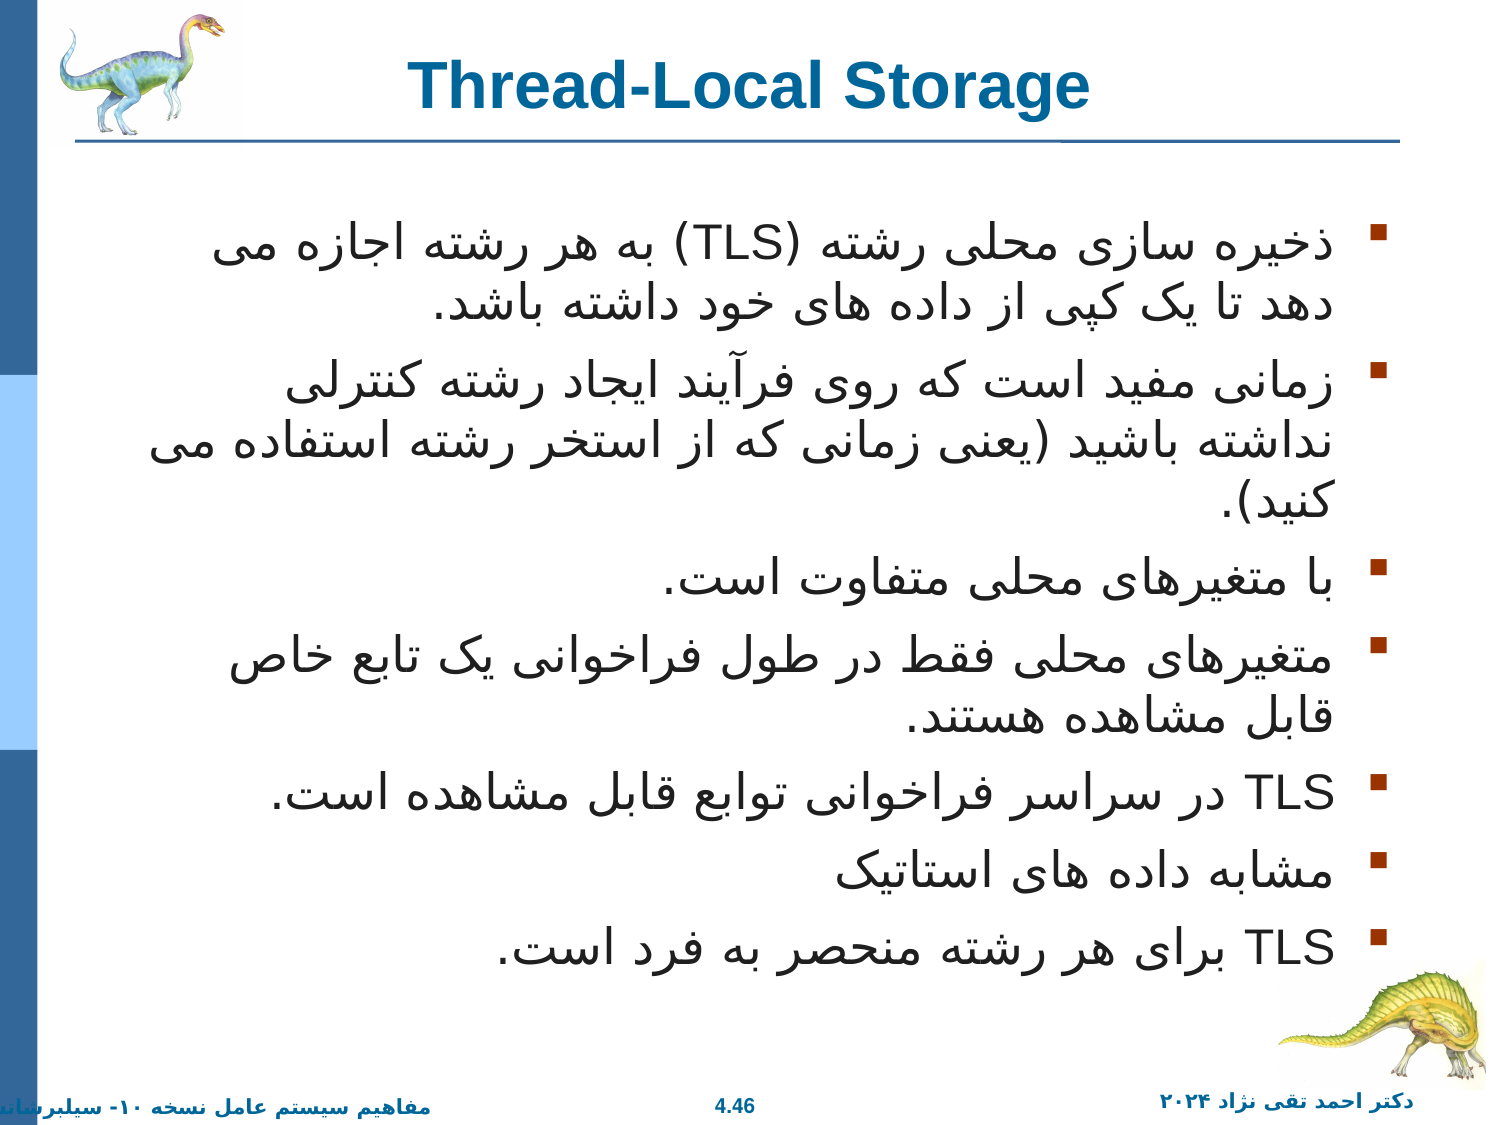

# Thread-Local Storage
ذخیره سازی محلی رشته (TLS) به هر رشته اجازه می دهد تا یک کپی از داده های خود داشته باشد.
زمانی مفید است که روی فرآیند ایجاد رشته کنترلی نداشته باشید (یعنی زمانی که از استخر رشته استفاده می کنید).
با متغیرهای محلی متفاوت است.
متغیرهای محلی فقط در طول فراخوانی یک تابع خاص قابل مشاهده هستند.
TLS در سراسر فراخوانی توابع قابل مشاهده است.
مشابه داده های استاتیک
TLS برای هر رشته منحصر به فرد است.